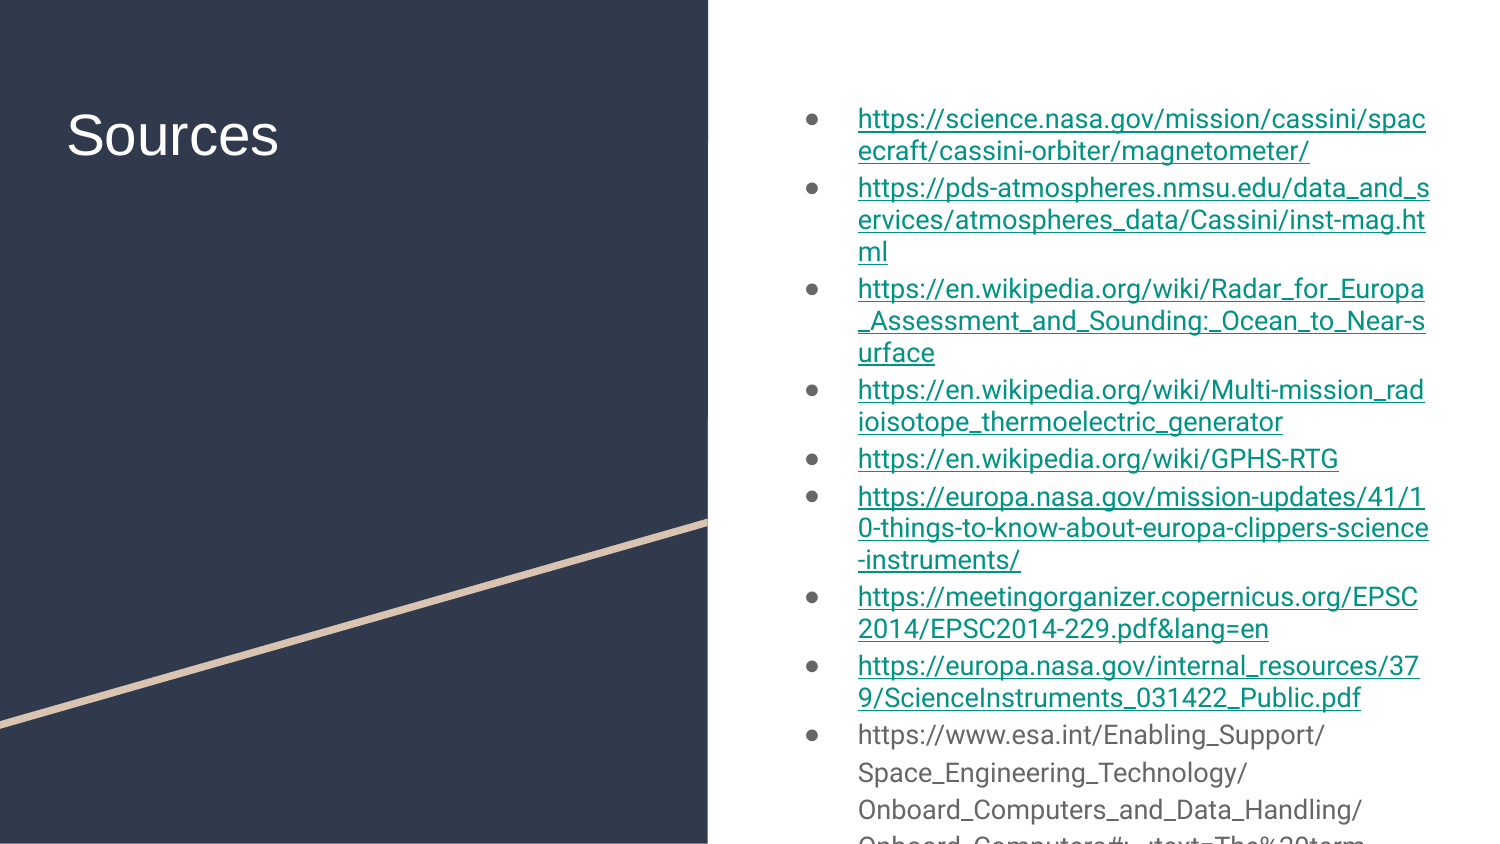

# Sources
https://science.nasa.gov/mission/cassini/spacecraft/cassini-orbiter/magnetometer/
https://pds-atmospheres.nmsu.edu/data_and_services/atmospheres_data/Cassini/inst-mag.html
https://en.wikipedia.org/wiki/Radar_for_Europa_Assessment_and_Sounding:_Ocean_to_Near-surface
https://en.wikipedia.org/wiki/Multi-mission_radioisotope_thermoelectric_generator
https://en.wikipedia.org/wiki/GPHS-RTG
https://europa.nasa.gov/mission-updates/41/10-things-to-know-about-europa-clippers-science-instruments/
https://meetingorganizer.copernicus.org/EPSC2014/EPSC2014-229.pdf&lang=en
https://europa.nasa.gov/internal_resources/379/ScienceInstruments_031422_Public.pdf
https://www.esa.int/Enabling_Support/Space_Engineering_Technology/Onboard_Computers_and_Data_Handling/Onboard_Computers#:~:text=The%20term%20%E2%80%9COn%20Board%20Computer,the%20On%20Board%20Software%20run.